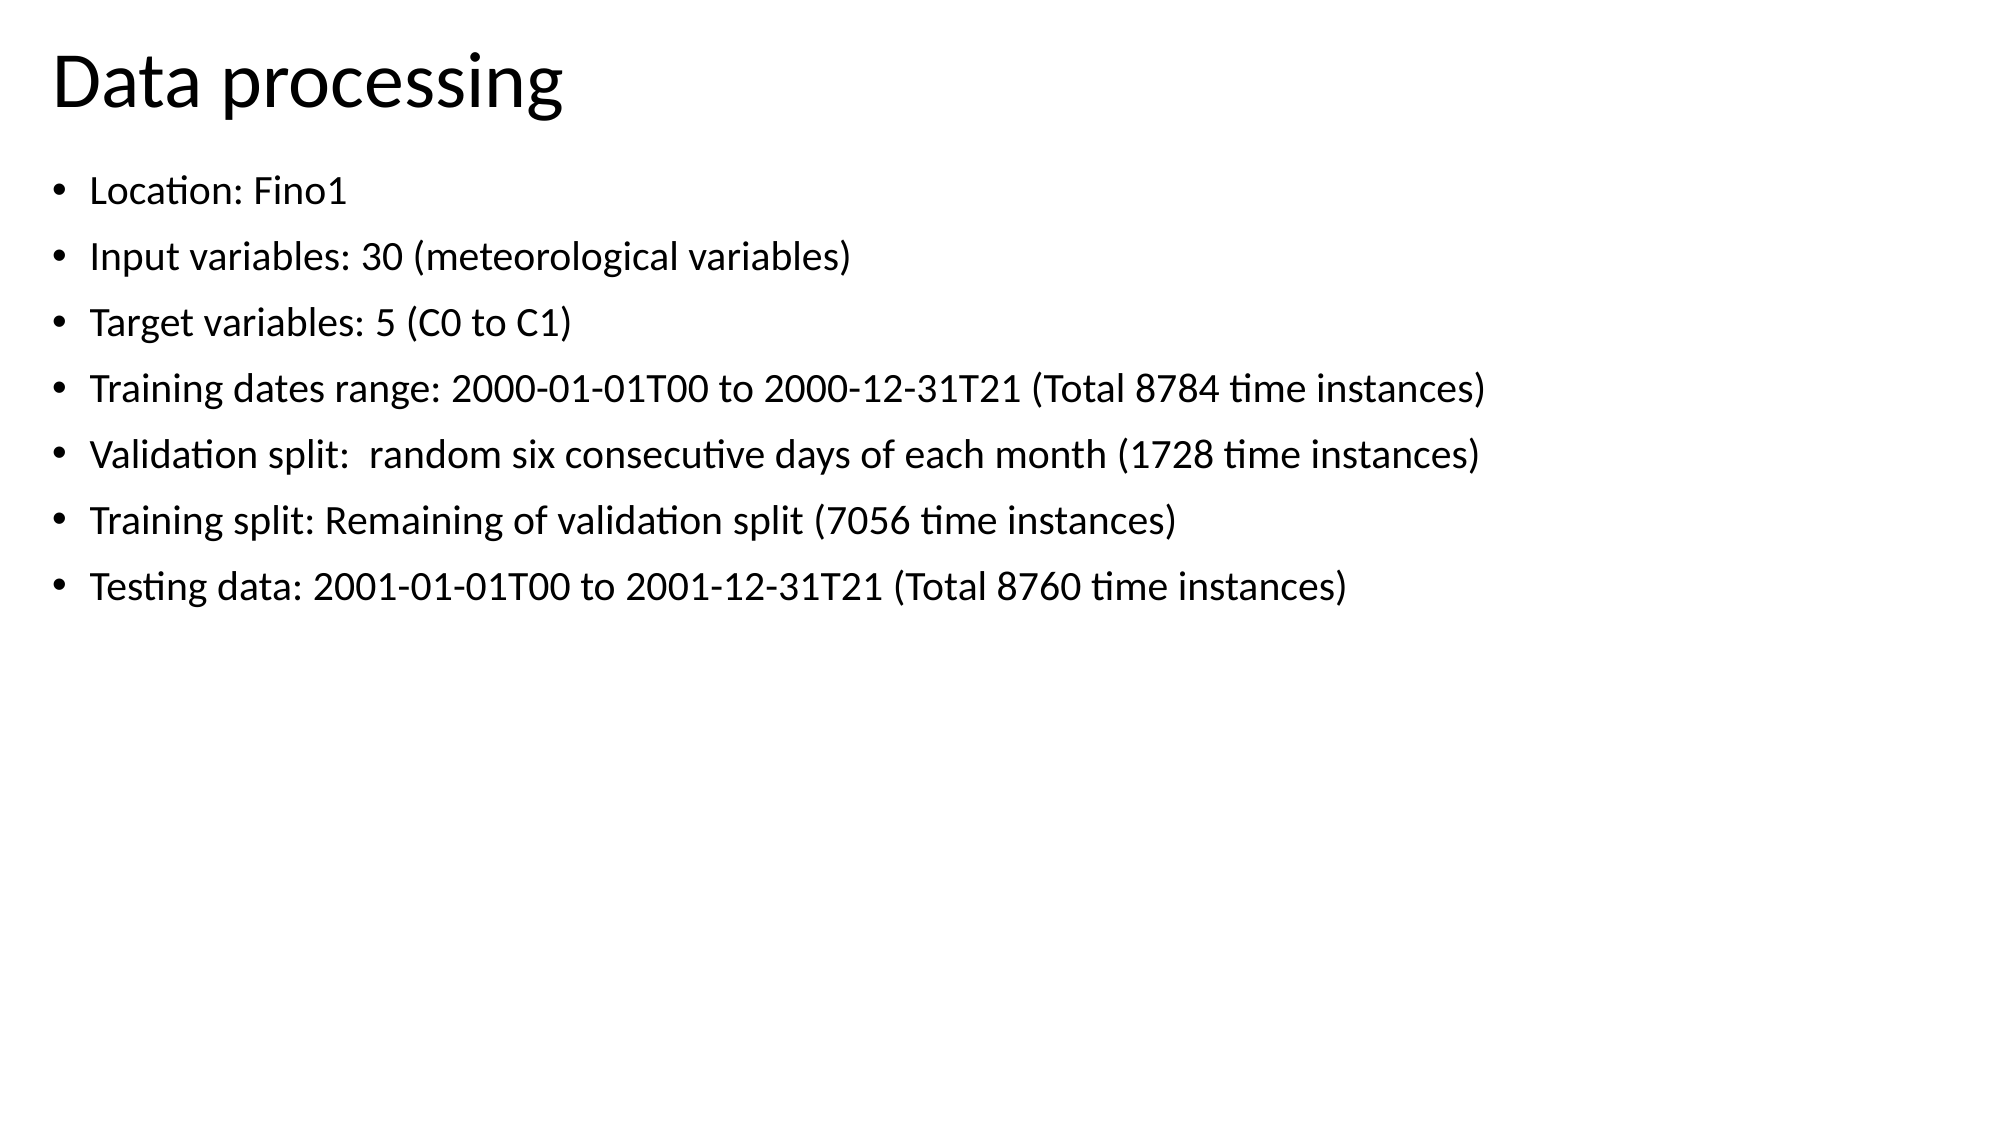

# Data processing
Location: Fino1
Input variables: 30 (meteorological variables)
Target variables: 5 (C0 to C1)
Training dates range: 2000-01-01T00 to 2000-12-31T21 (Total 8784 time instances)
Validation split:  random six consecutive days of each month (1728 time instances)
Training split: Remaining of validation split (7056 time instances)
Testing data: 2001-01-01T00 to 2001-12-31T21 (Total 8760 time instances)